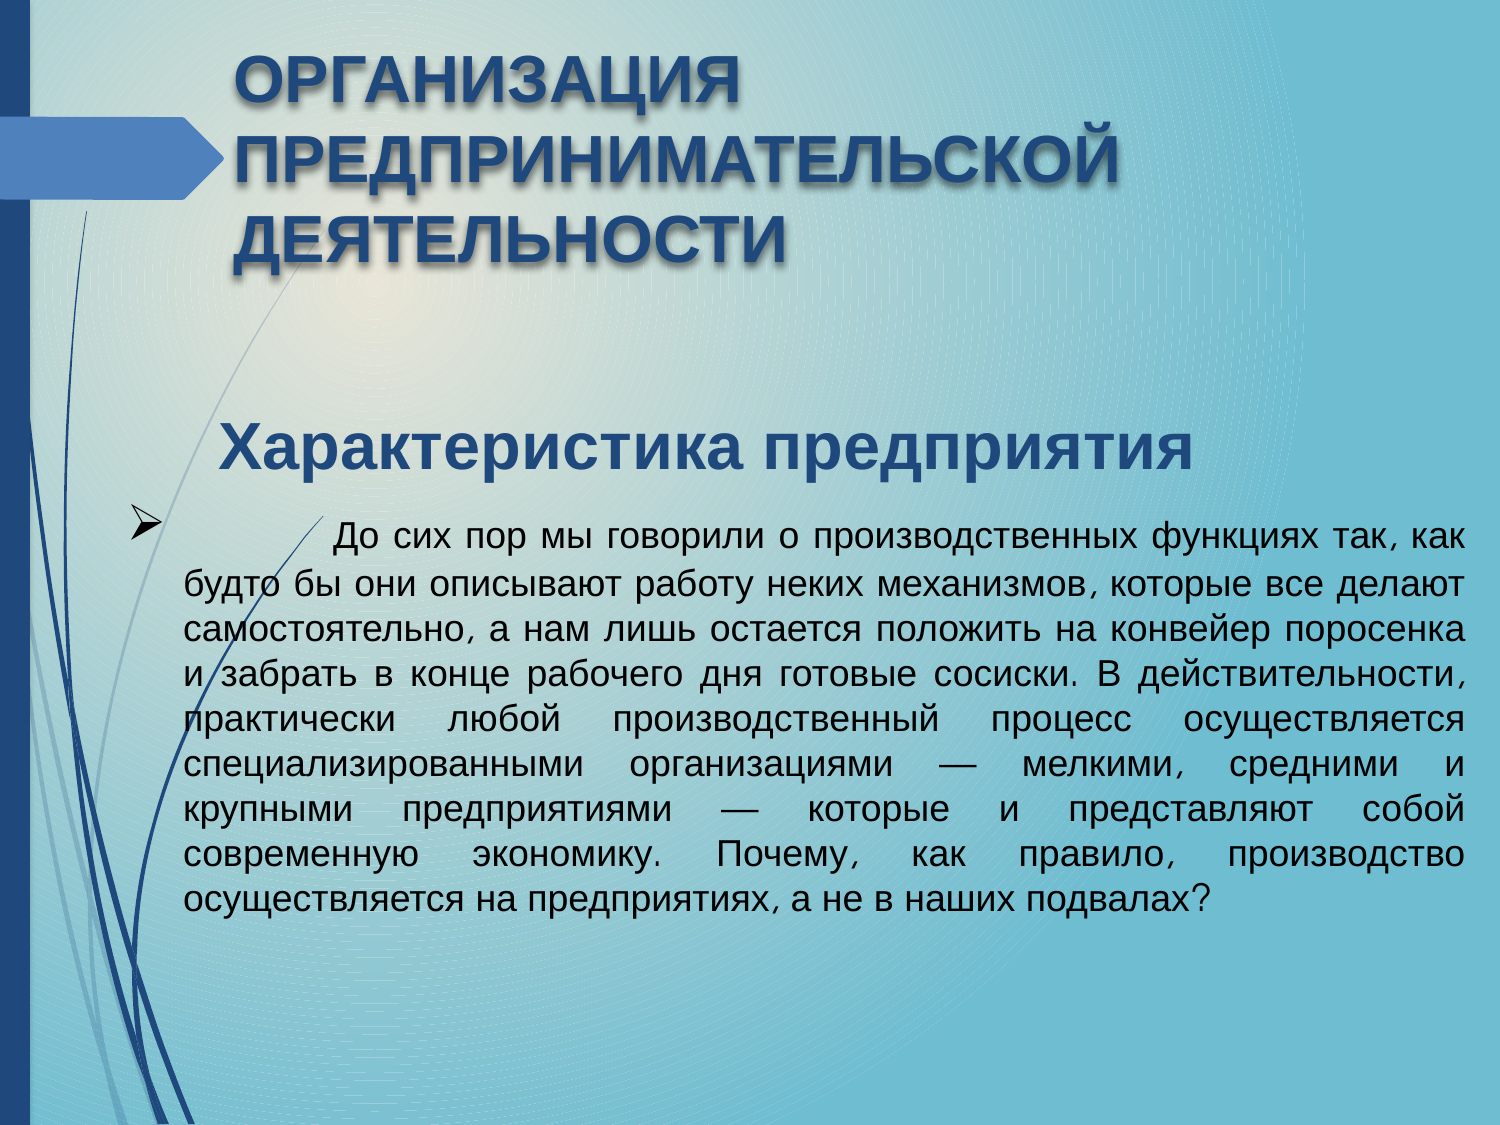

ОРГАНИЗАЦИЯ ПРЕДПРИНИМАТЕЛЬСКОЙ ДЕЯТЕЛЬНОСТИ
Характеристика предприятия
	До сих пор мы говорили о производственных функциях так, как будто бы они описывают работу неких механизмов, которые все делают самостоятельно, а нам лишь остается положить на конвейер поросенка и забрать в конце рабочего дня готовые сосиски. В действительности, практически любой производственный процесс осуществляется специализированными организациями — мелкими, средними и крупными предприятиями — которые и представляют собой современную экономику. Почему, как правило, производство осуществляется на предприятиях, а не в наших подвалах?